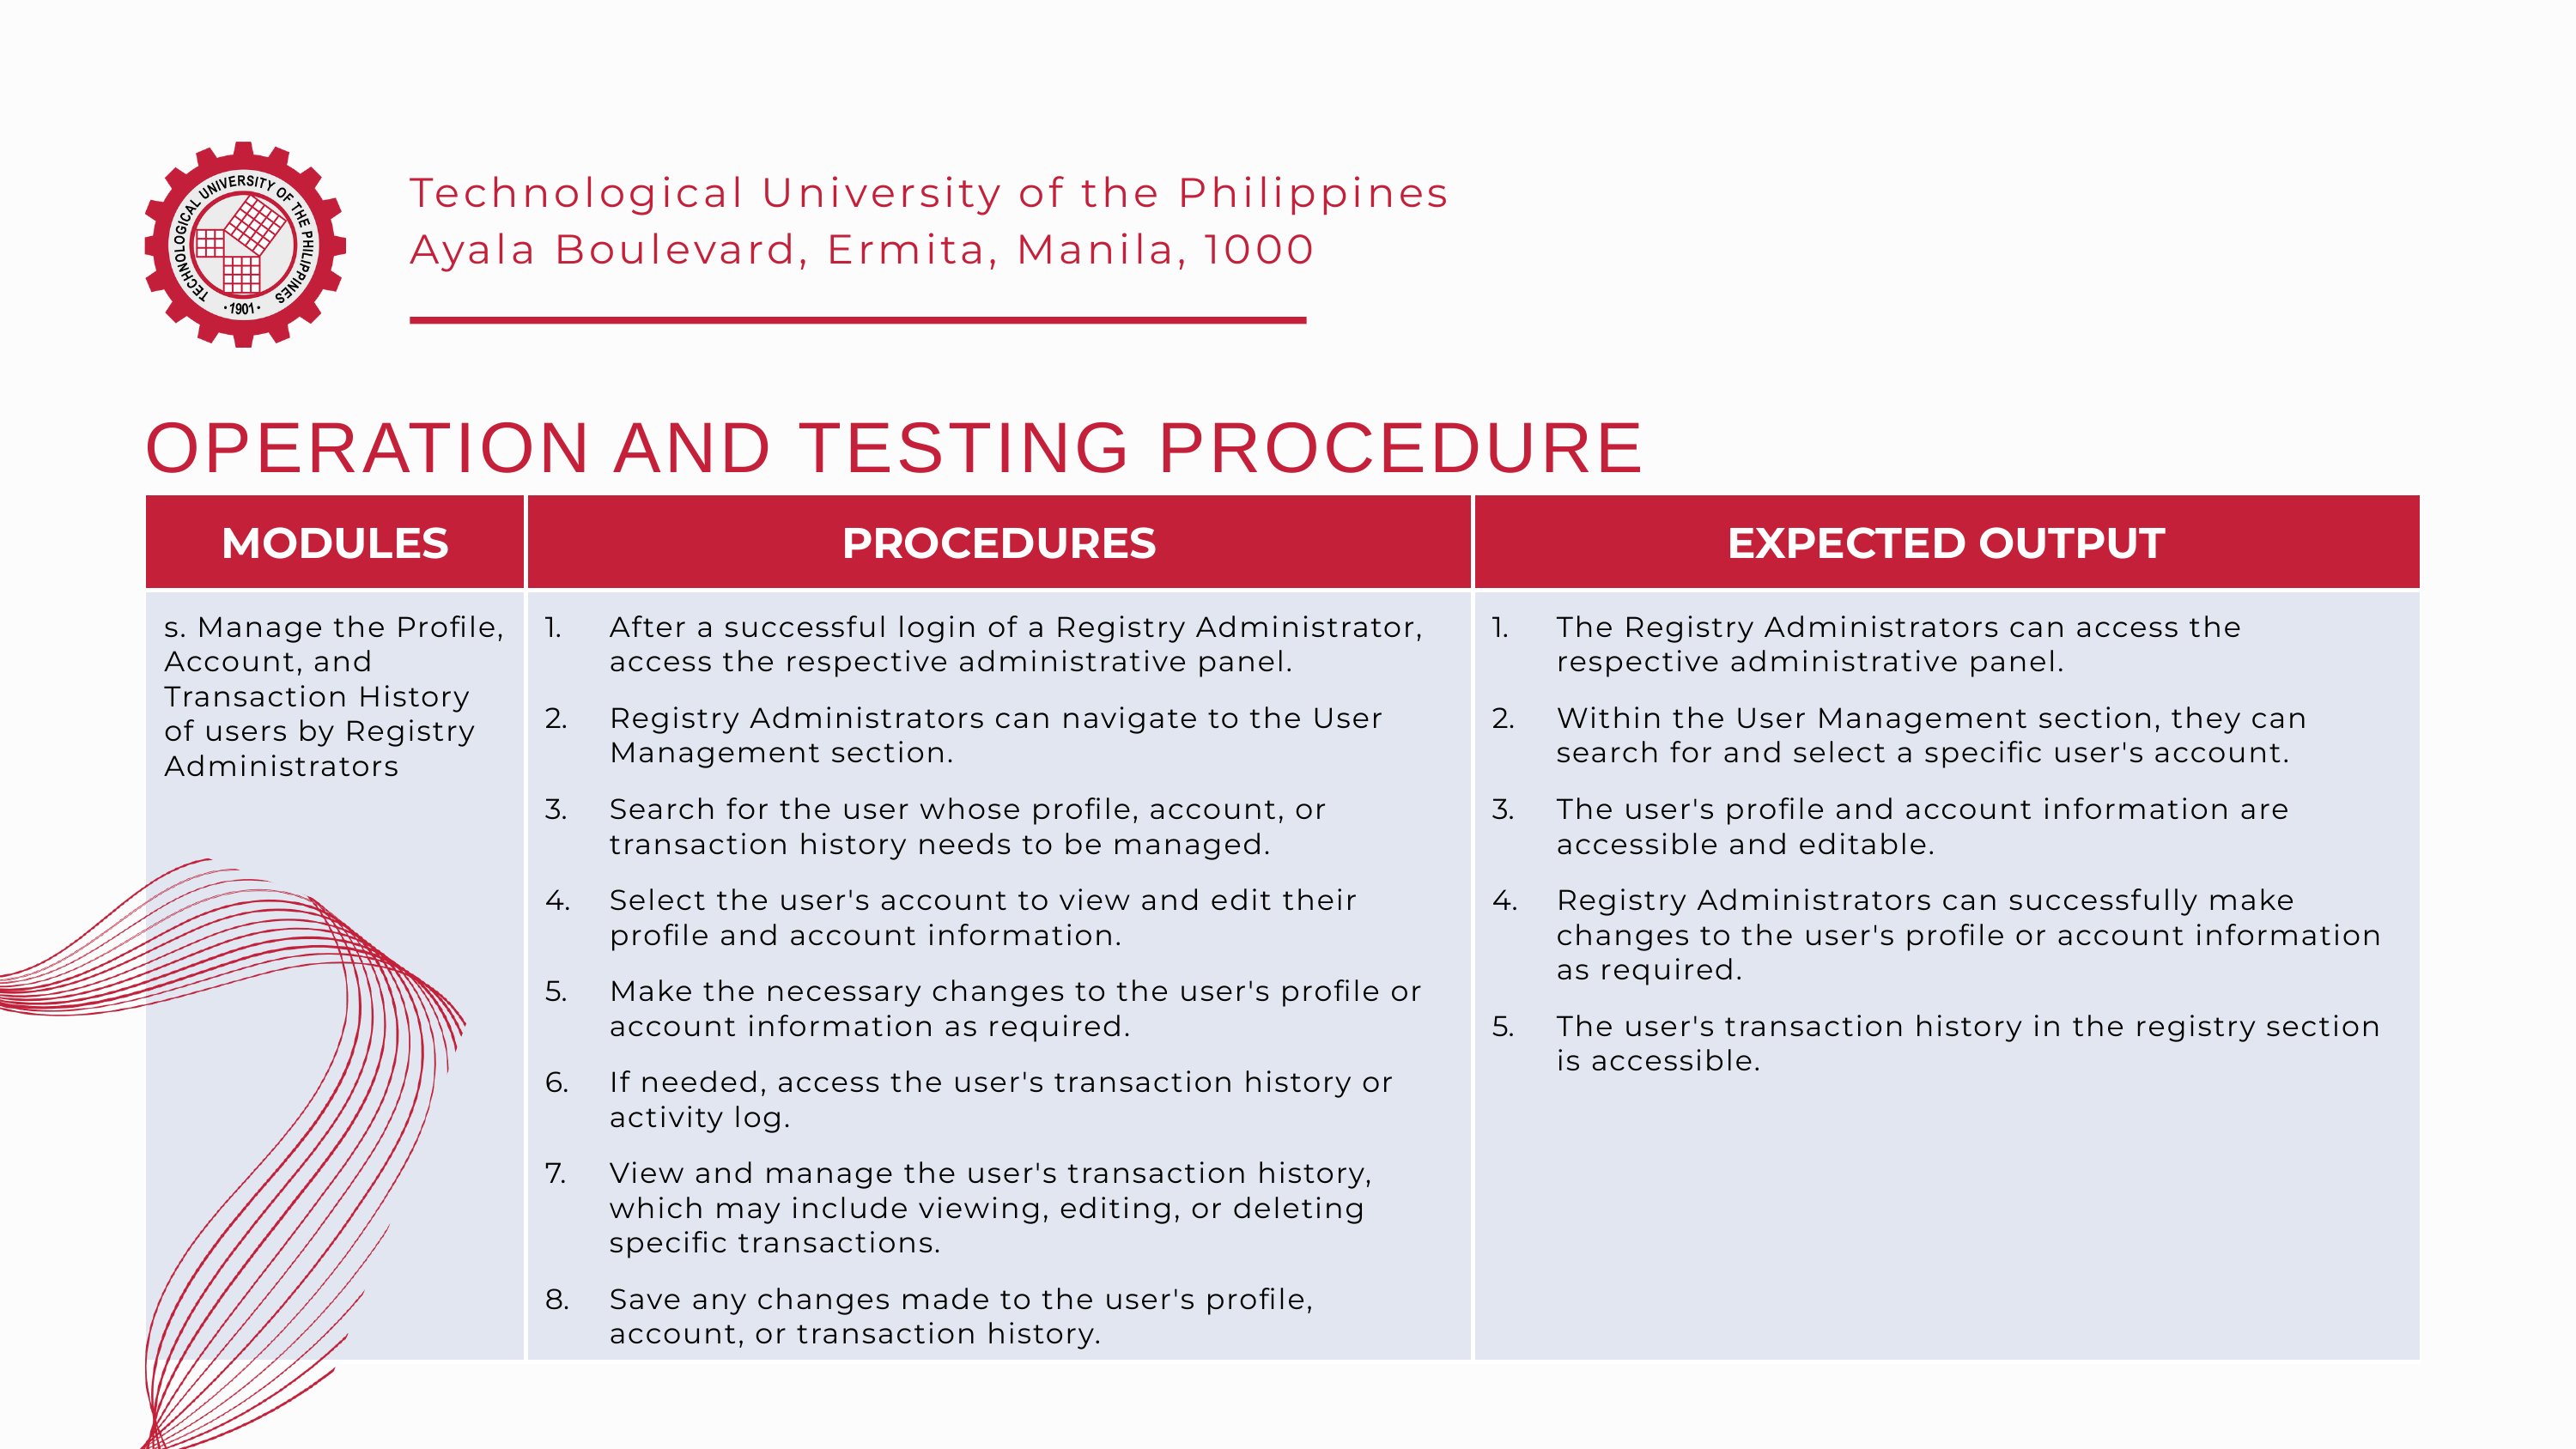

Technological University of the Philippines
Ayala Boulevard, Ermita, Manila, 1000

OPERATION AND TESTING PROCEDURE
| MODULES | PROCEDURES | EXPECTED OUTPUT |
| --- | --- | --- |
| s. Manage the Profile, Account, and Transaction History of users by Registry Administrators | After a successful login of a Registry Administrator, access the respective administrative panel. Registry Administrators can navigate to the User Management section. Search for the user whose profile, account, or transaction history needs to be managed. Select the user's account to view and edit their profile and account information. Make the necessary changes to the user's profile or account information as required. If needed, access the user's transaction history or activity log. View and manage the user's transaction history, which may include viewing, editing, or deleting specific transactions. Save any changes made to the user's profile, account, or transaction history. | The Registry Administrators can access the respective administrative panel. Within the User Management section, they can search for and select a specific user's account. The user's profile and account information are accessible and editable. Registry Administrators can successfully make changes to the user's profile or account information as required. The user's transaction history in the registry section is accessible. |